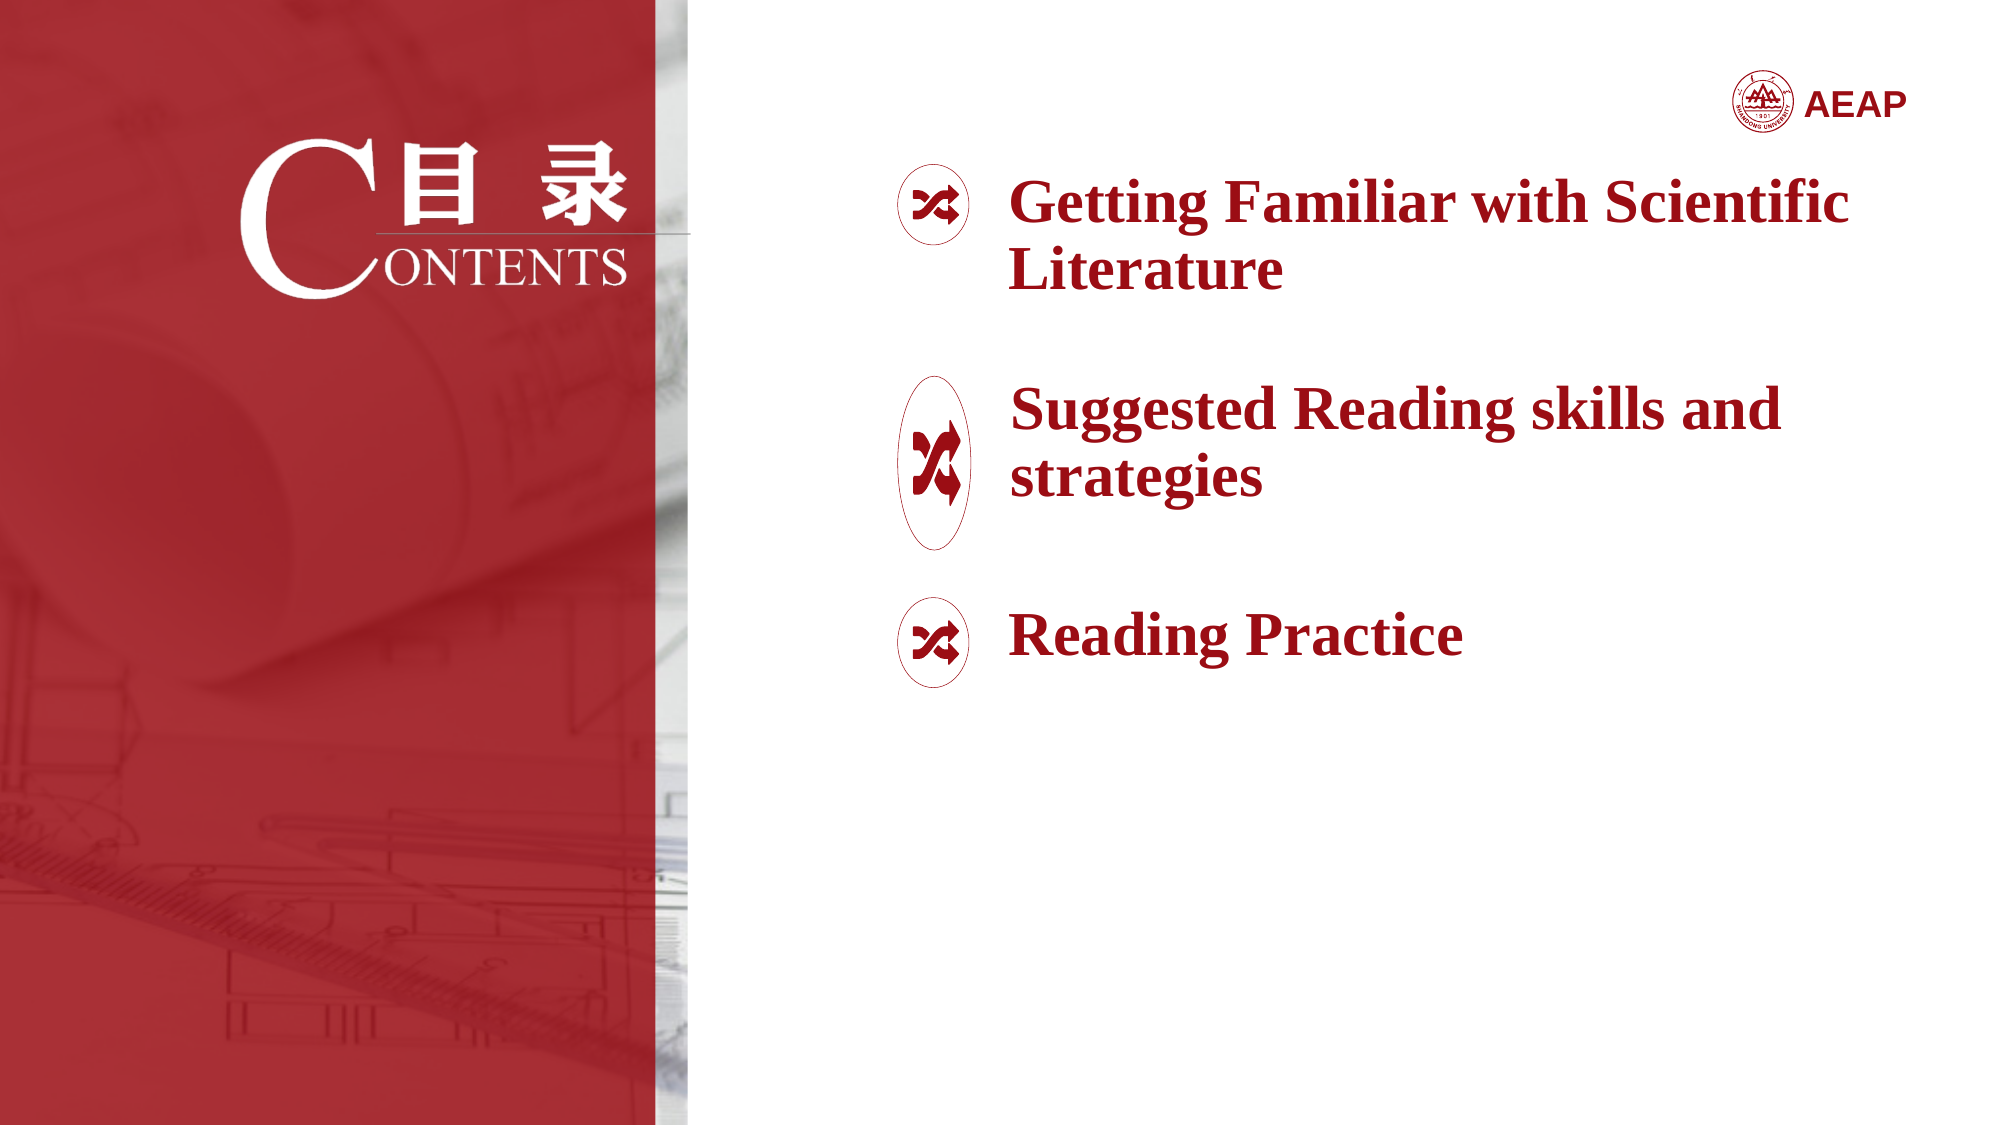

Getting Familiar with Scientific Literature

Suggested Reading skills and strategies

Reading Practice